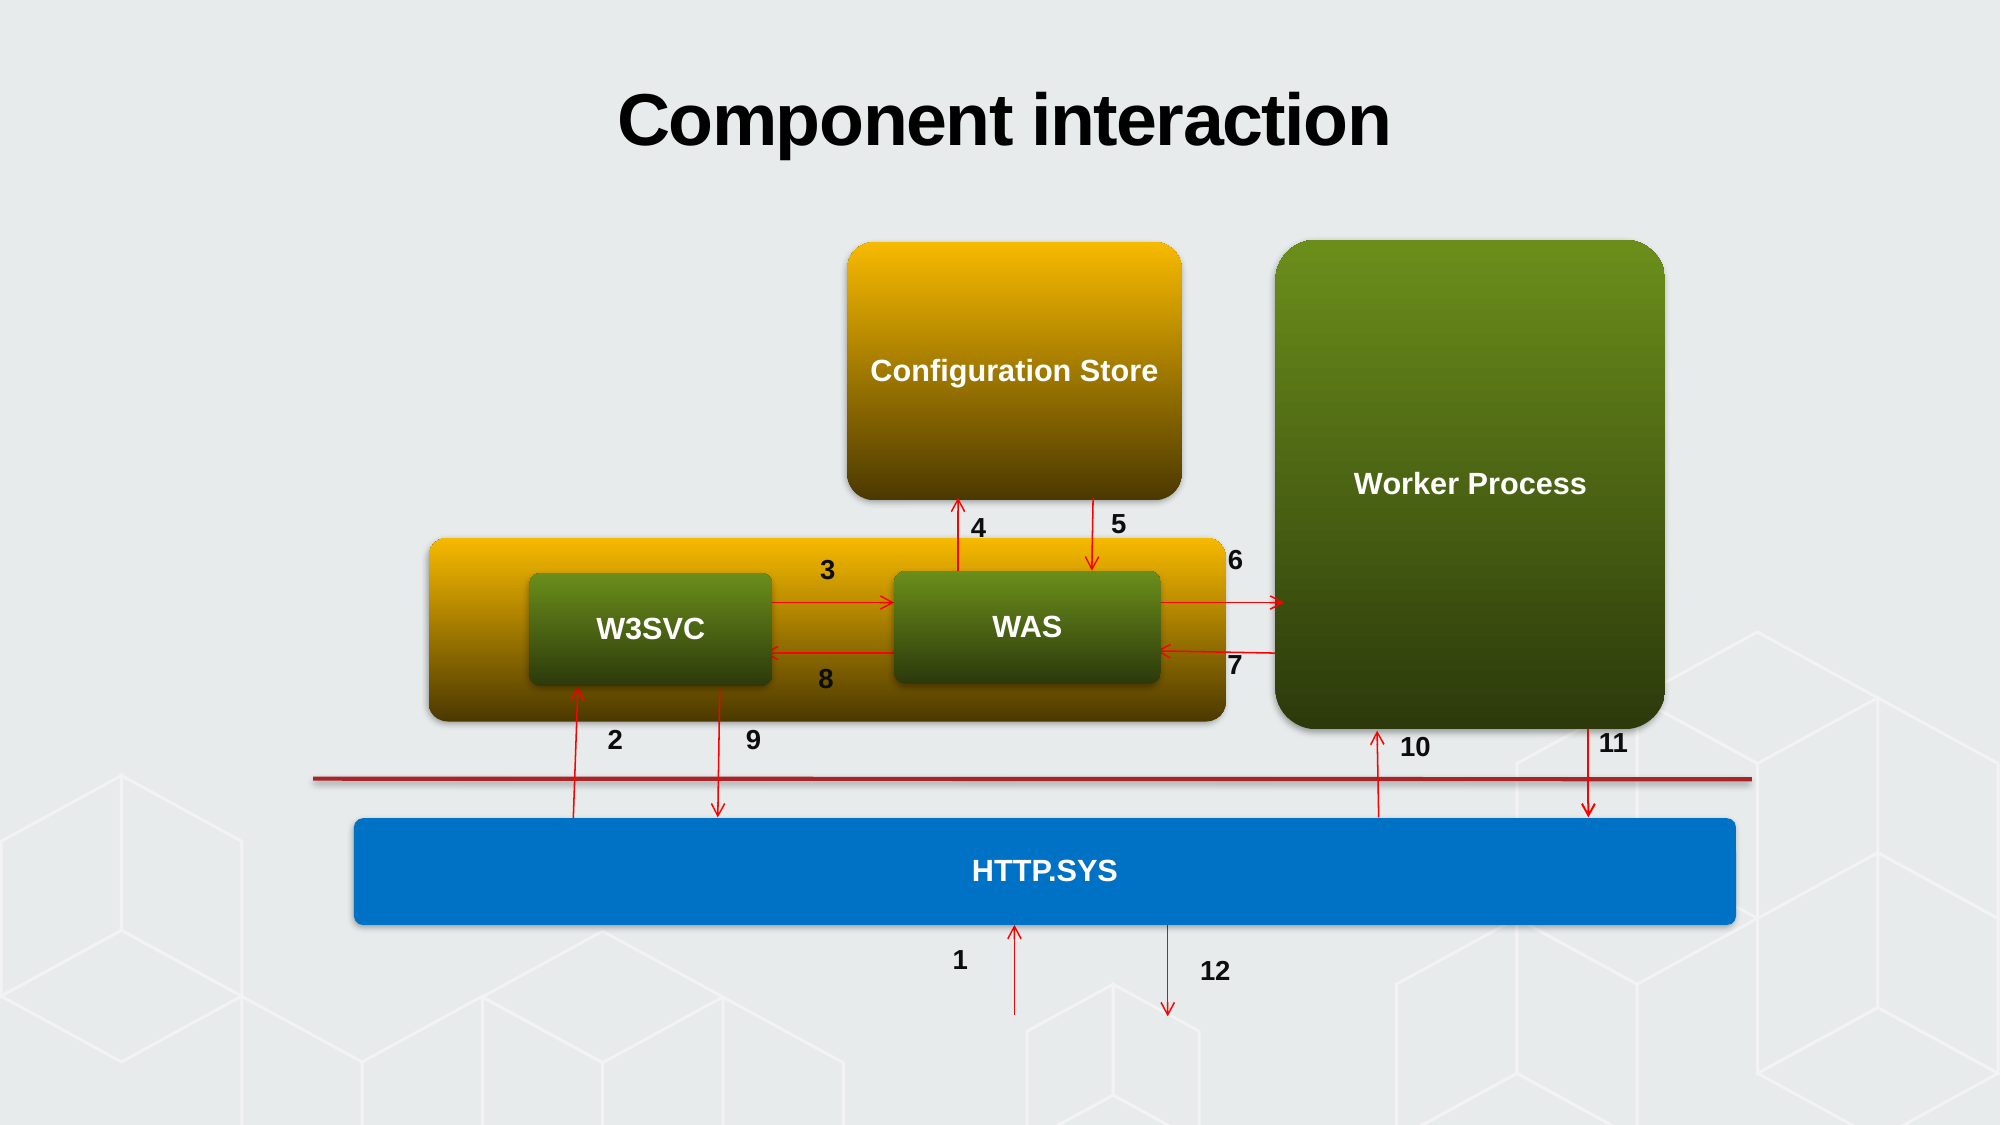

# Component interaction
Worker Process
Configuration Store
5
4

6
3
WAS
W3SVC
7
8
2
9
11
10
HTTP.SYS
1
12